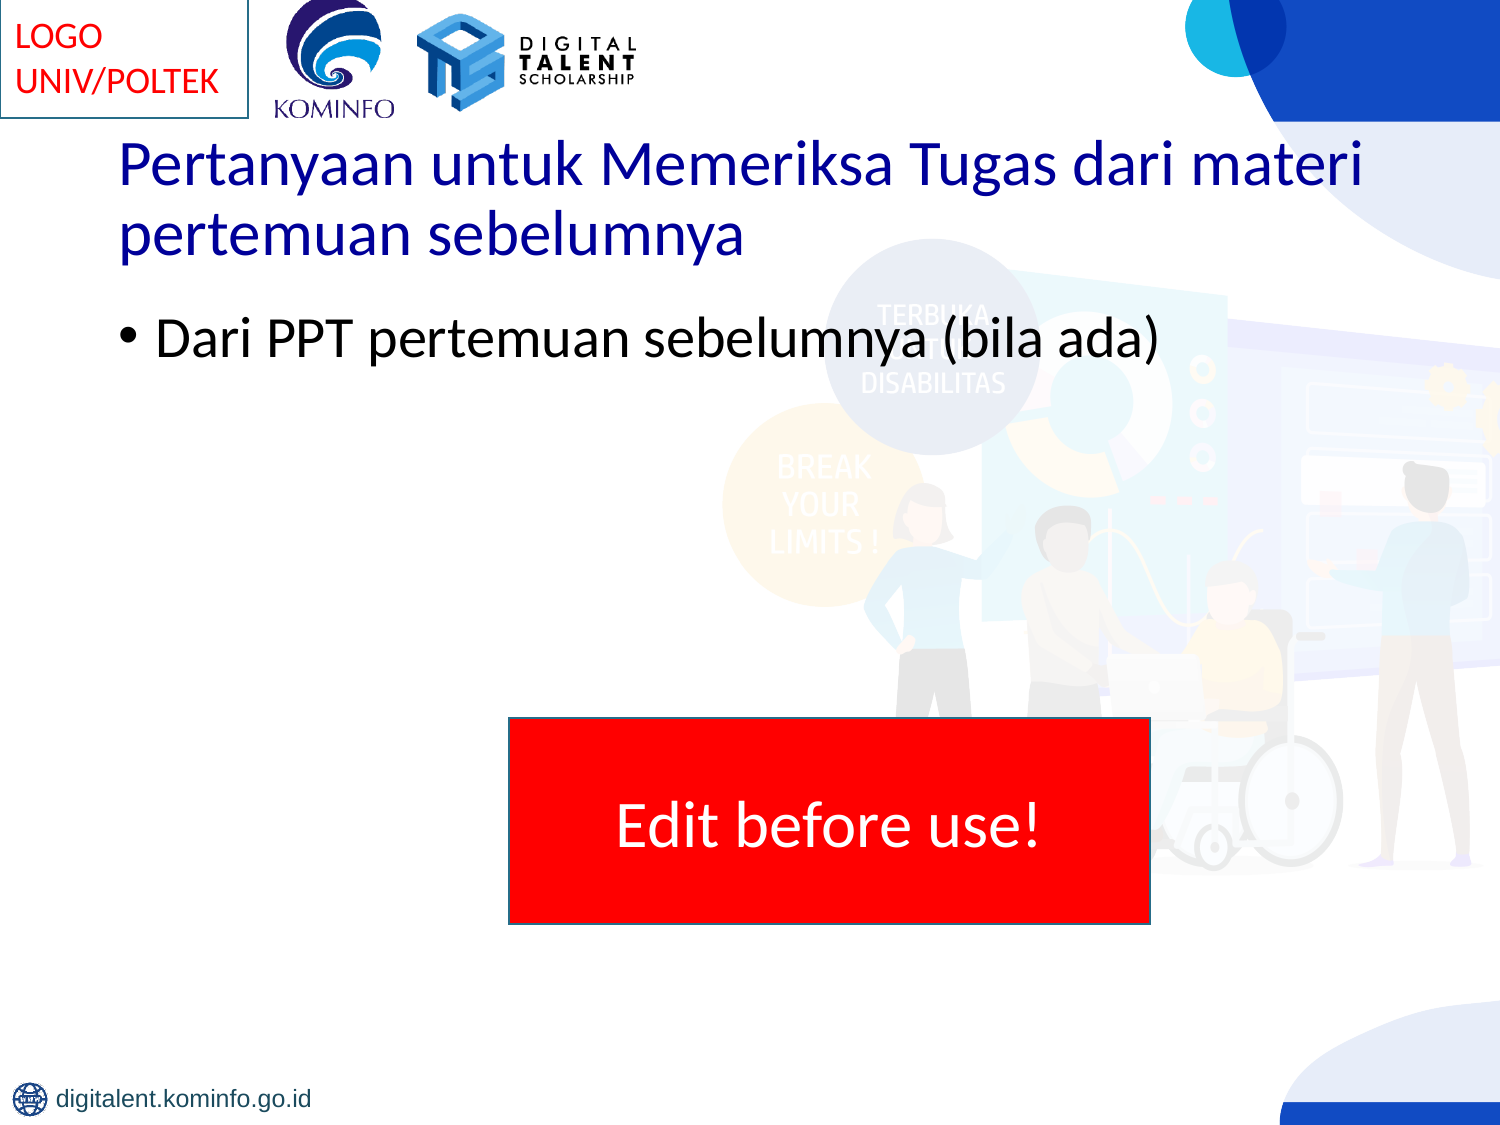

# Pertanyaan untuk Memeriksa Tugas dari materi pertemuan sebelumnya
Dari PPT pertemuan sebelumnya (bila ada)
Edit before use!